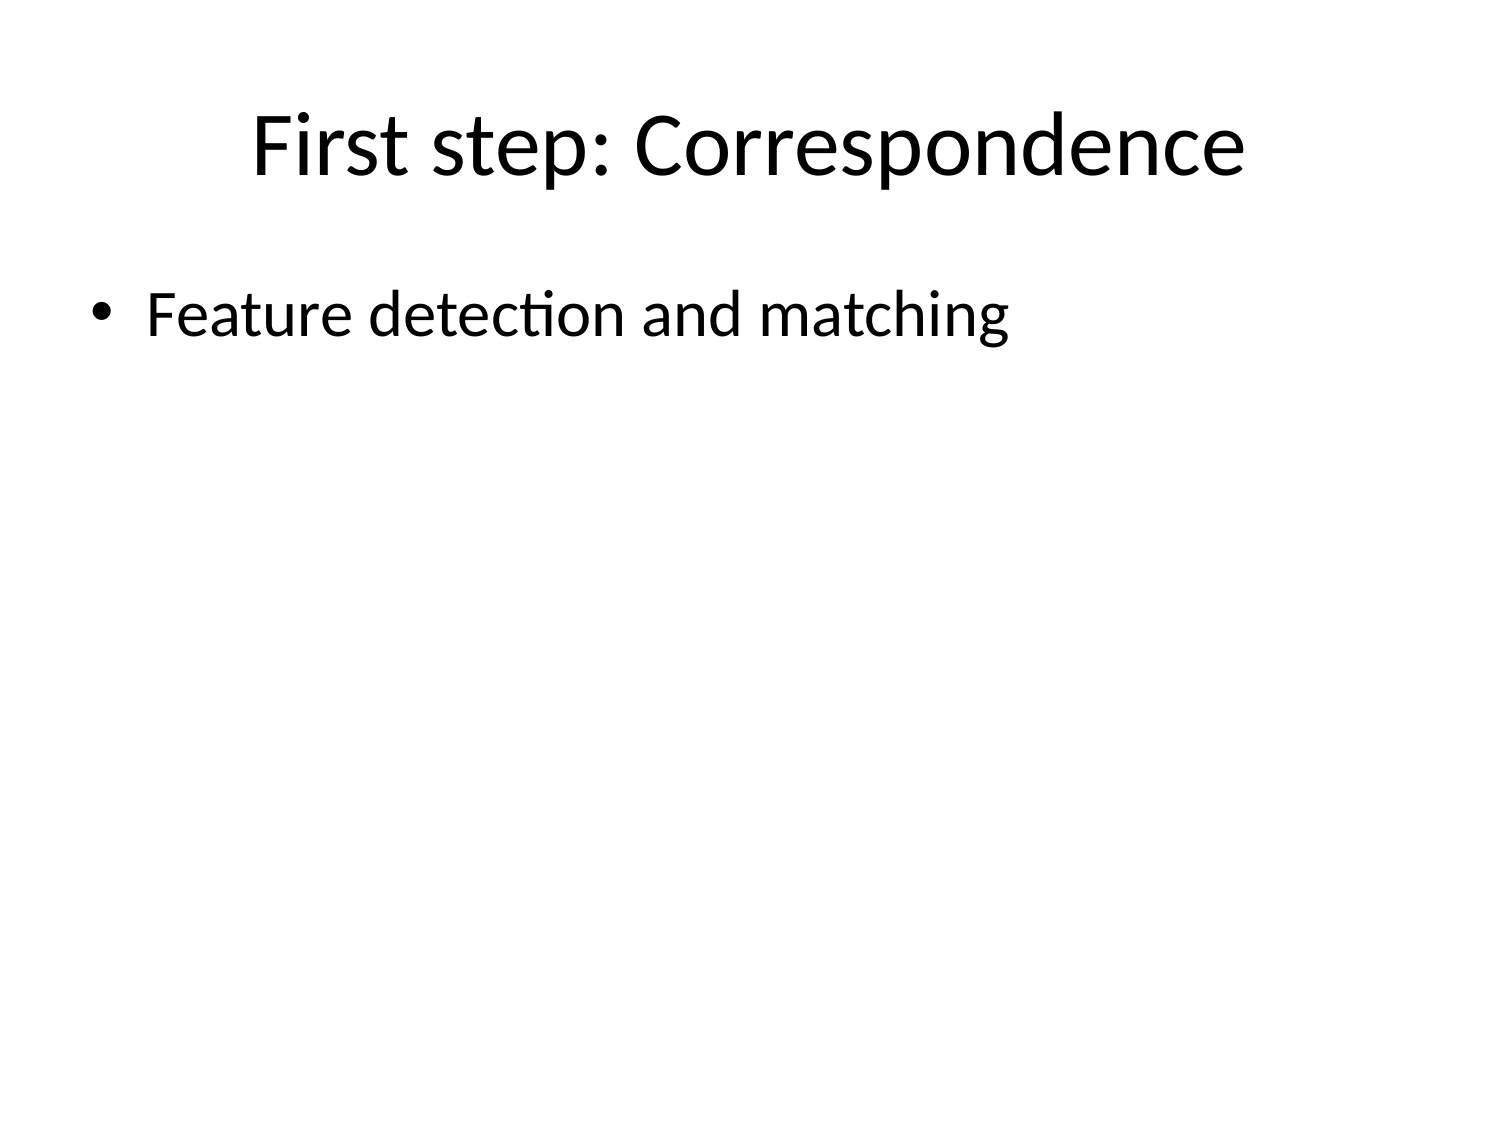

# First step: Correspondence
Feature detection and matching